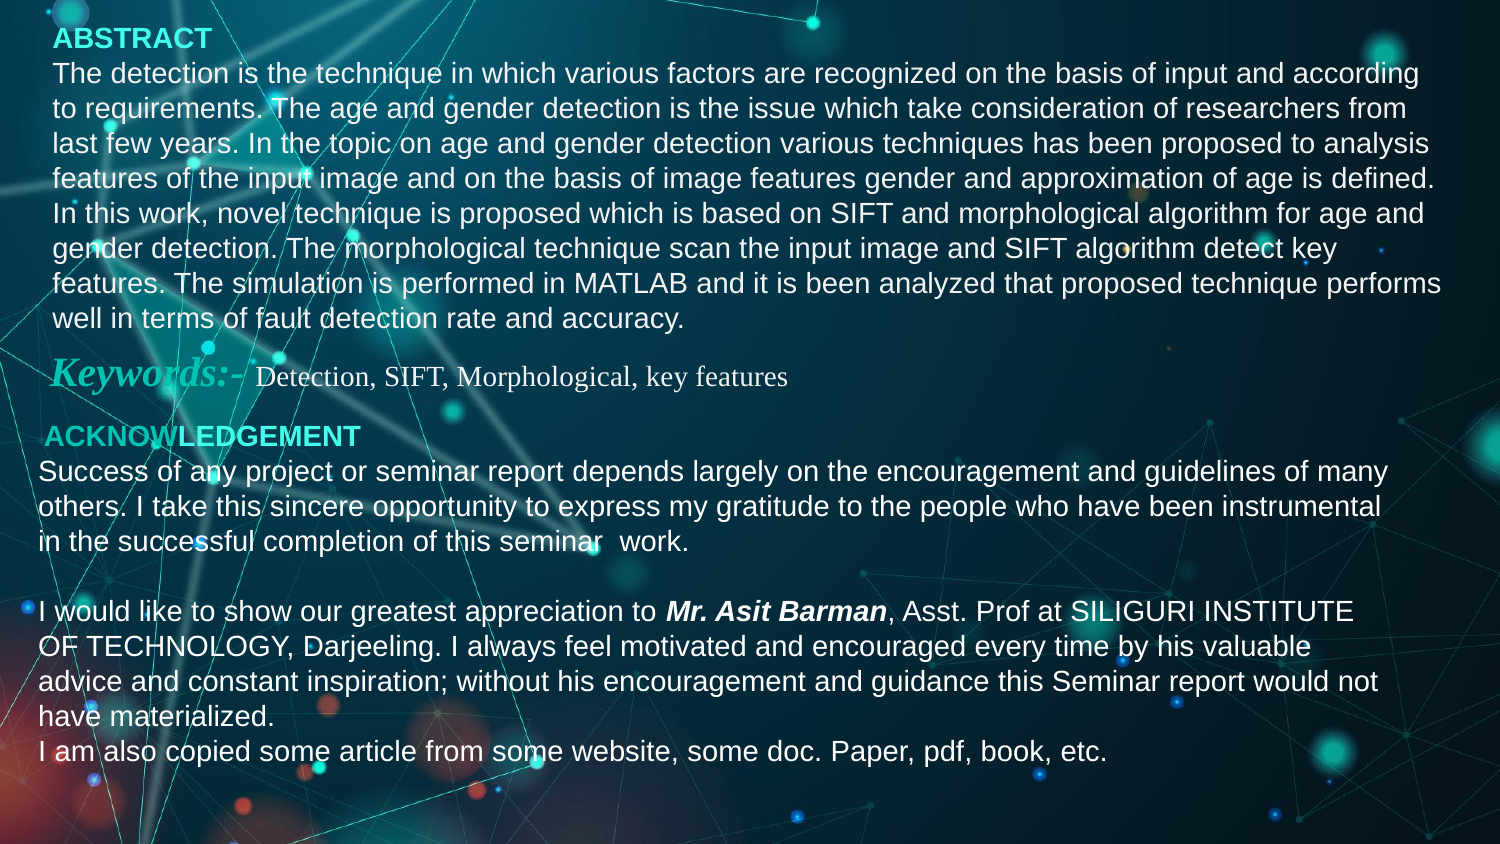

ABSTRACT

The detection is the technique in which various factors are recognized on the basis of input and according to requirements. The age and gender detection is the issue which take consideration of researchers from last few years. In the topic on age and gender detection various techniques has been proposed to analysis features of the input image and on the basis of image features gender and approximation of age is defined. In this work, novel technique is proposed which is based on SIFT and morphological algorithm for age and gender detection. The morphological technique scan the input image and SIFT algorithm detect key features. The simulation is performed in MATLAB and it is been analyzed that proposed technique performs well in terms of fault detection rate and accuracy.

Keywords:- Detection, SIFT, Morphological, key features

ACKNOWLEDGEMENT

Success of any project or seminar report depends largely on the encouragement and guidelines of many others. I take this sincere opportunity to express my gratitude to the people who have been instrumental in the successful completion of this seminar  work.

I would like to show our greatest appreciation to Mr. Asit Barman, Asst. Prof at SILIGURI INSTITUTE OF TECHNOLOGY, Darjeeling. I always feel motivated and encouraged every time by his valuable advice and constant inspiration; without his encouragement and guidance this Seminar report would not have materialized.
I am also copied some article from some website, some doc. Paper, pdf, book, etc.